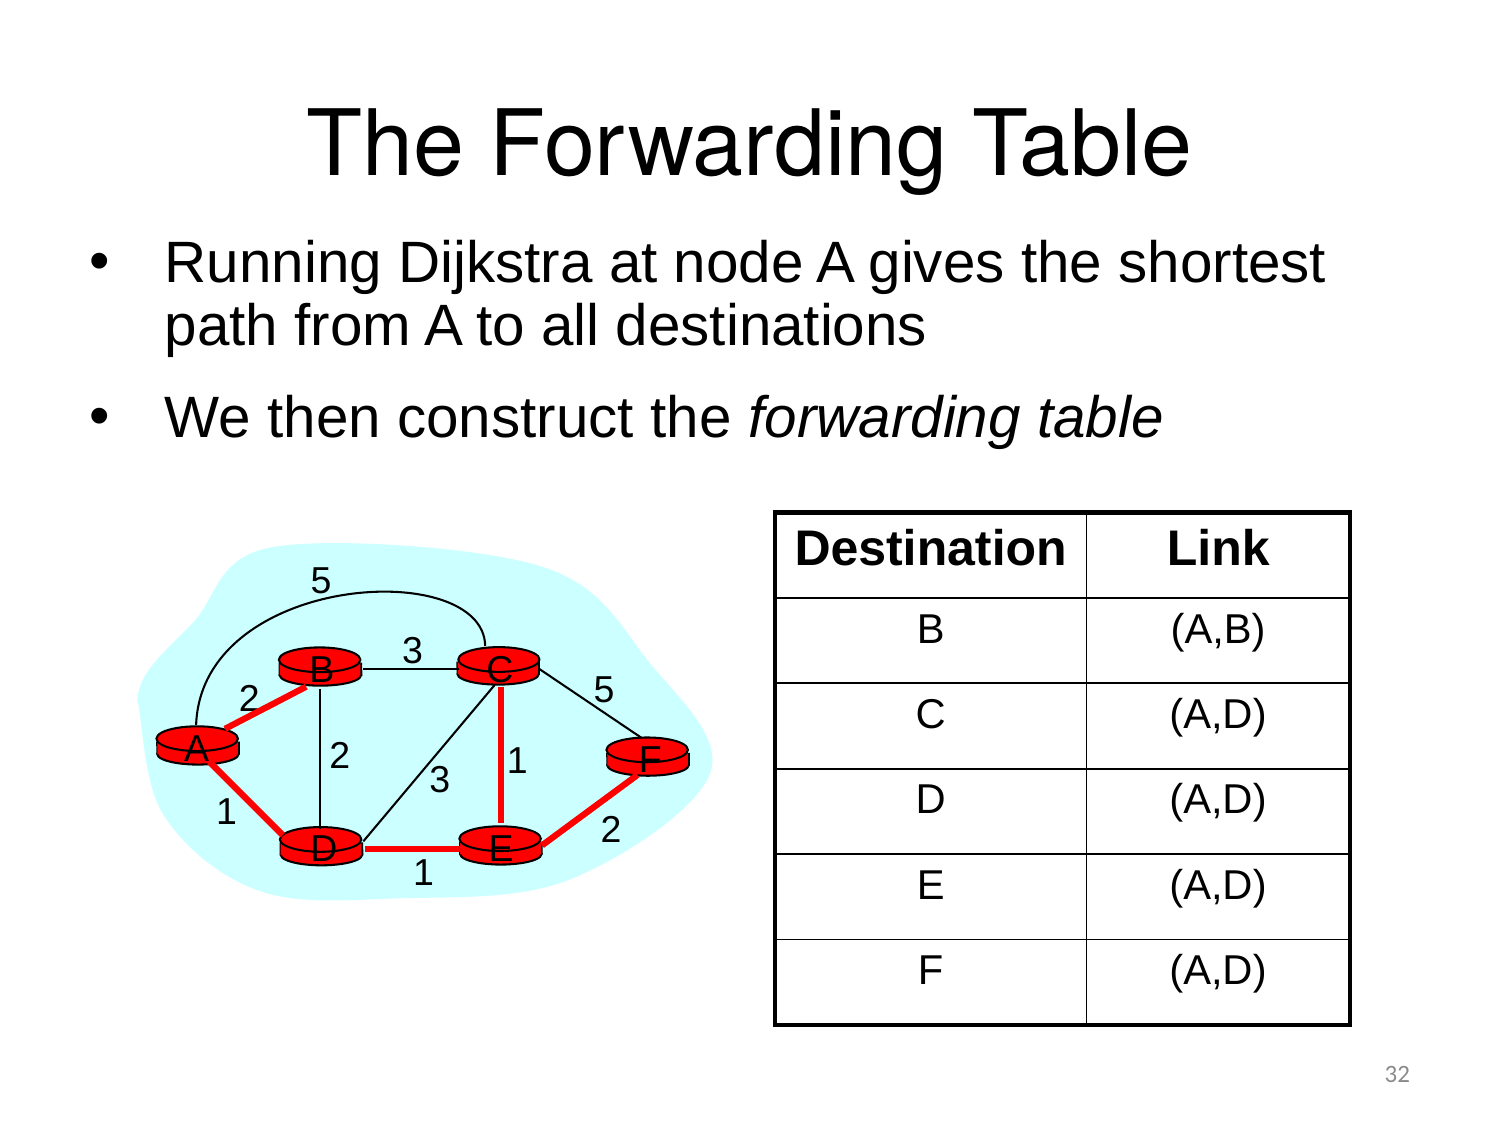

# The Forwarding Table
Running Dijkstra at node A gives the shortest path from A to all destinations
We then construct the forwarding table
| Destination | Link |
| --- | --- |
| B | (A,B) |
| C | (A,D) |
| D | (A,D) |
| E | (A,D) |
| F | (A,D) |

5

3
B

C

5

2

A

2

F

1

3

1
2
D

E

1

32